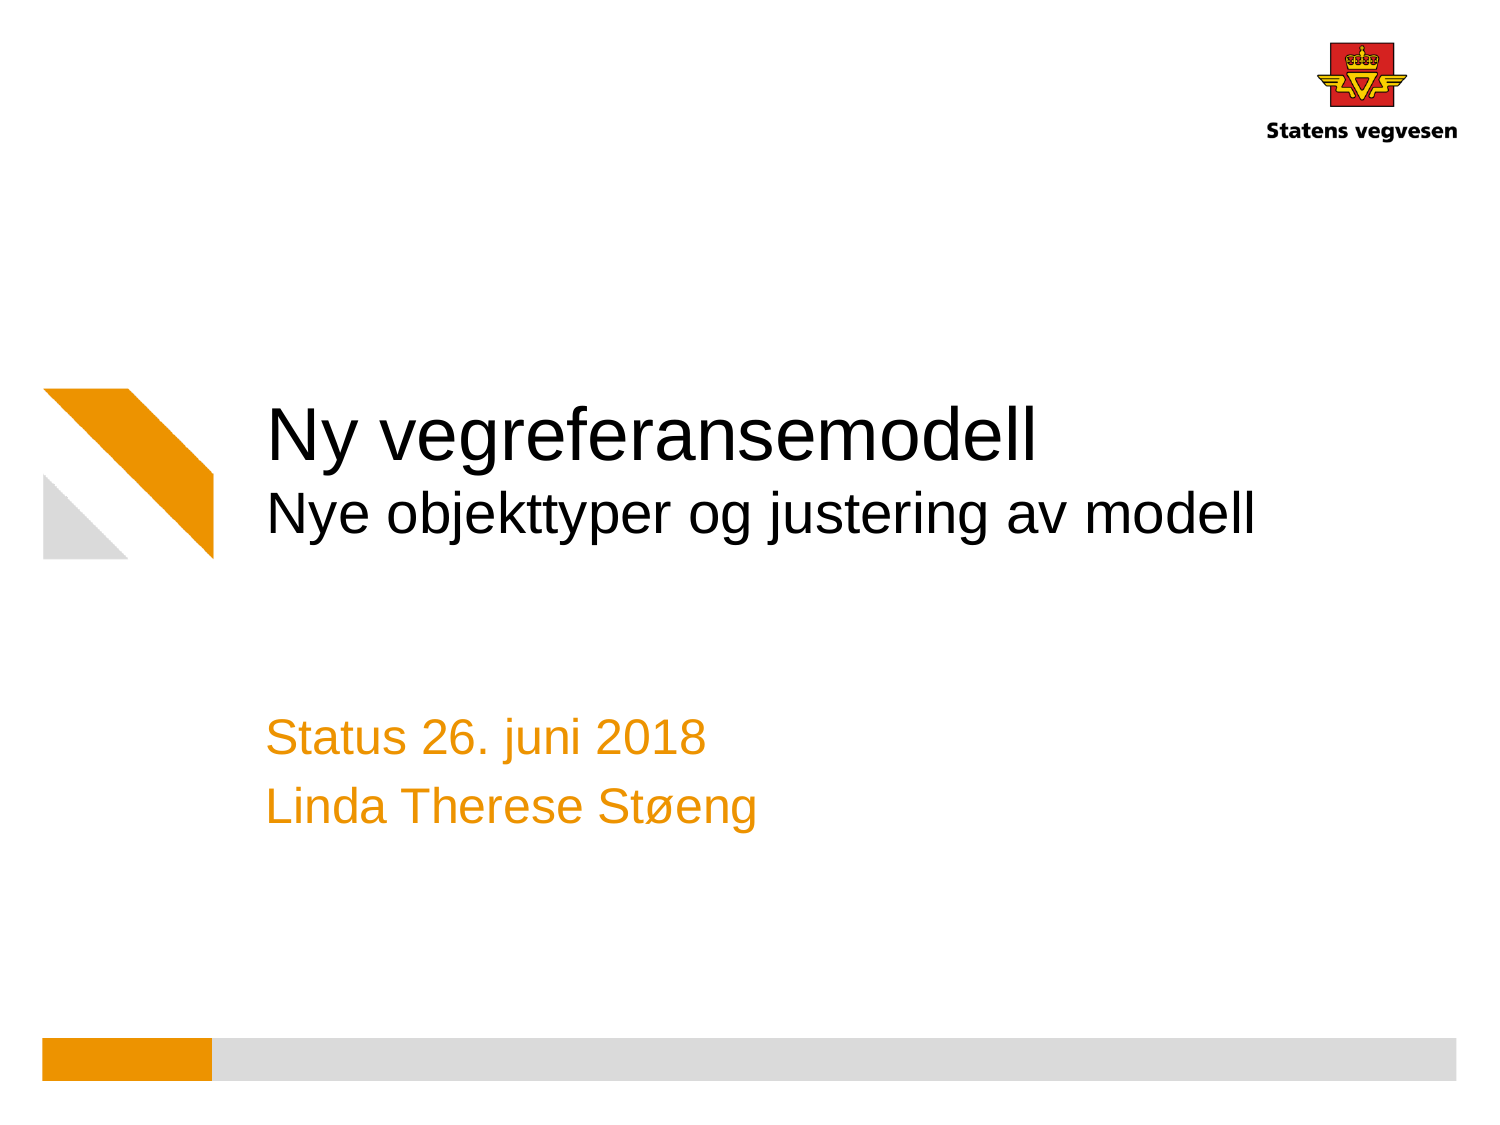

# Ny vegreferansemodell Nye objekttyper og justering av modell
Status 26. juni 2018
Linda Therese Støeng